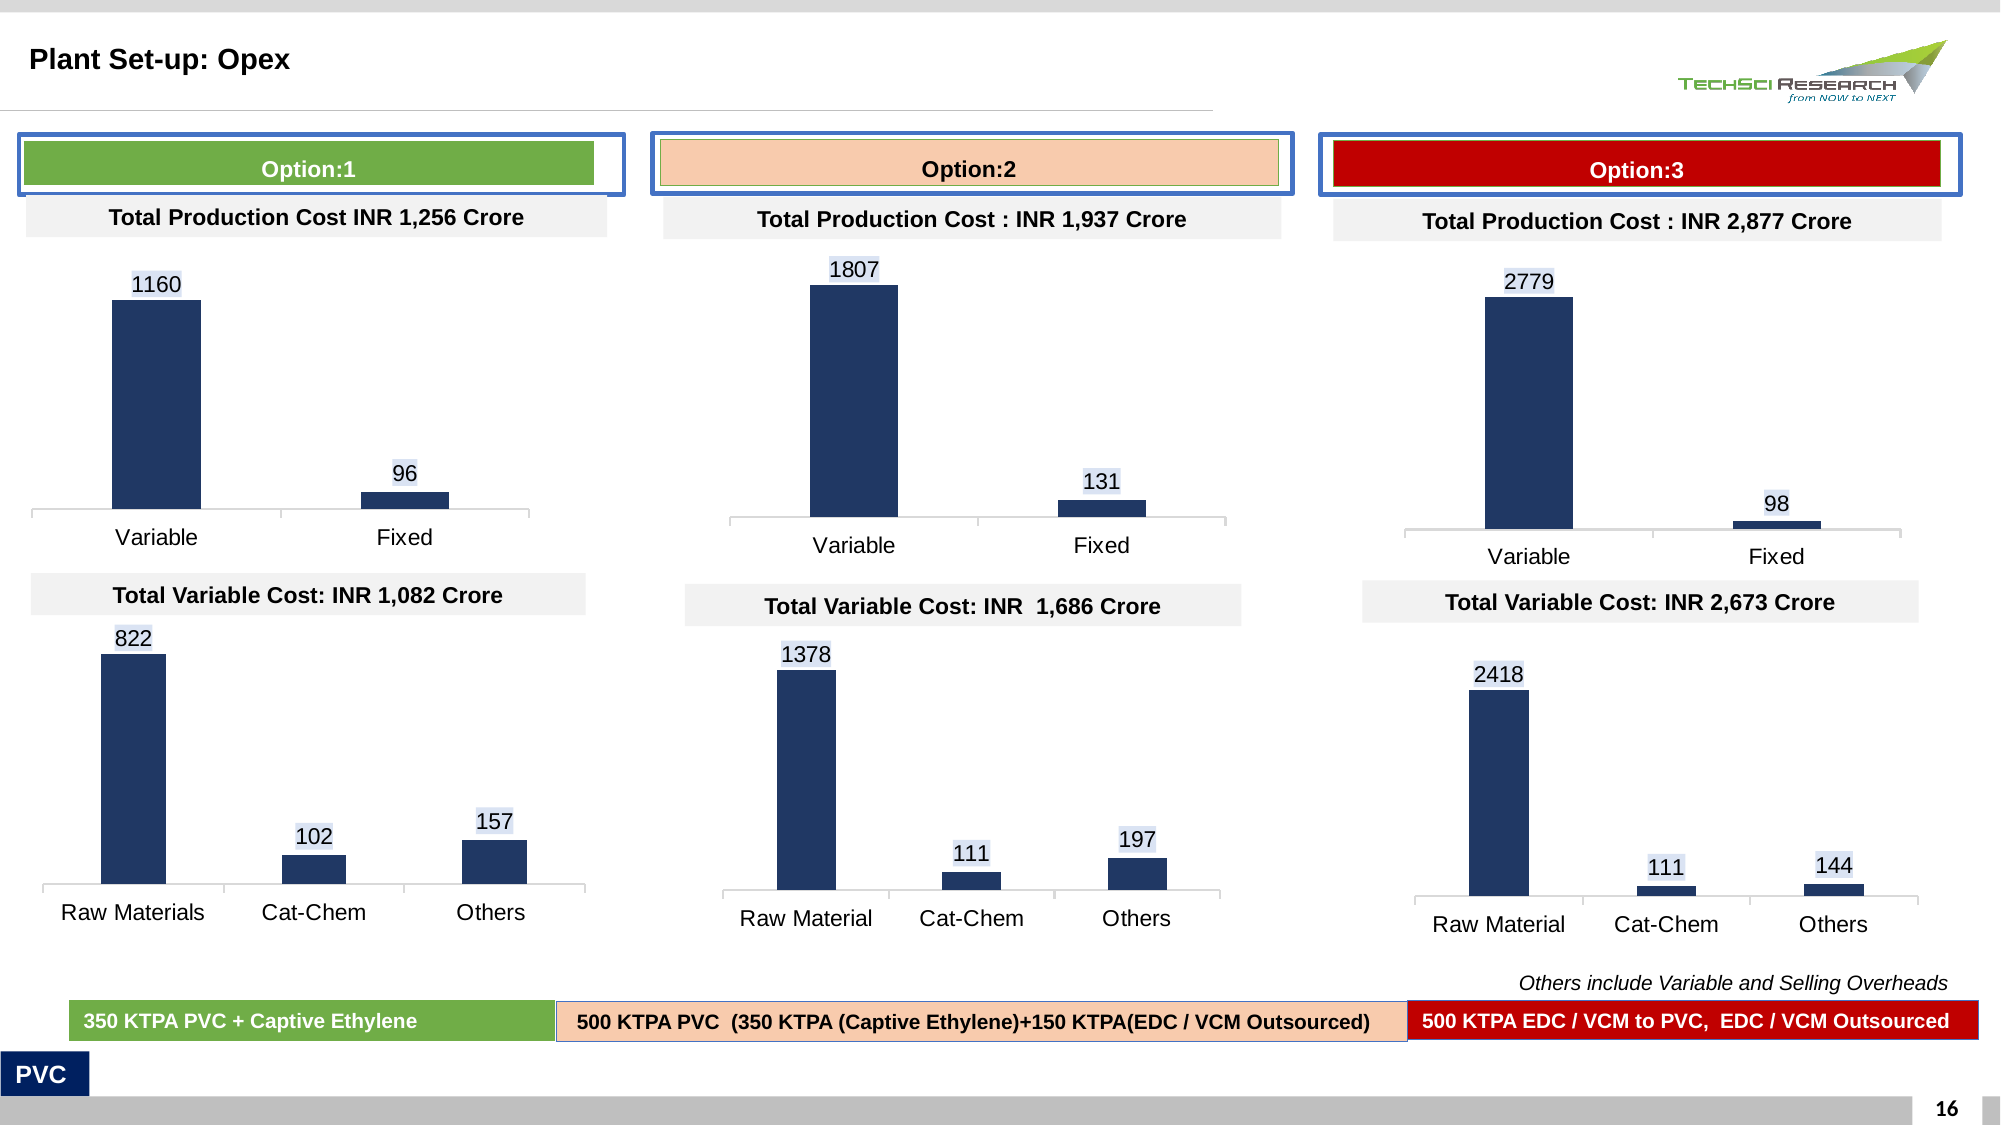

Plant Set-up: Opex

| Option:2 |
| --- |
| Option:3 |
| --- |
| Option:1 |
| --- |
Total Production Cost INR 1,256 Crore
Total Production Cost : INR 1,937 Crore
Total Production Cost : INR 2,877 Crore

### Chart

| Category | Column1 |
|---|---|
| Variable | 1160.0 |
| Fixed | 96.0 |

### Chart

| Category | Total Fixed Capital Investment |
|---|---|
| Variable | 1807.0 |
| Fixed | 131.0 |

### Chart

| Category | Total Fixed Capital Investment |
|---|---|
| Variable | 2779.0 |
| Fixed | 98.0 |
Total Variable Cost: INR 1,082 Crore
Total Variable Cost: INR 2,673 Crore
Total Variable Cost: INR  1,686 Crore

### Chart

| Category | Total Capital Investment |
|---|---|
| Raw Materials | 822.0 |
| Cat-Chem | 102.0 |
| Others  | 157.0 |

### Chart

| Category | Total Capital Investment |
|---|---|
| Raw Material | 1378.0 |
| Cat-Chem | 111.0 |
| Others | 197.0 |

### Chart

| Category | Total Capital Investment |
|---|---|
| Raw Material | 2417.6 |
| Cat-Chem | 110.7 |
| Others | 144.0 |
Others include Variable and Selling Overheads
500 KTPA EDC / VCM to PVC,  EDC / VCM Outsourced
350 KTPA PVC + Captive Ethylene
 500 KTPA PVC  (350 KTPA (Captive Ethylene)+150 KTPA(EDC / VCM Outsourced)
PVC